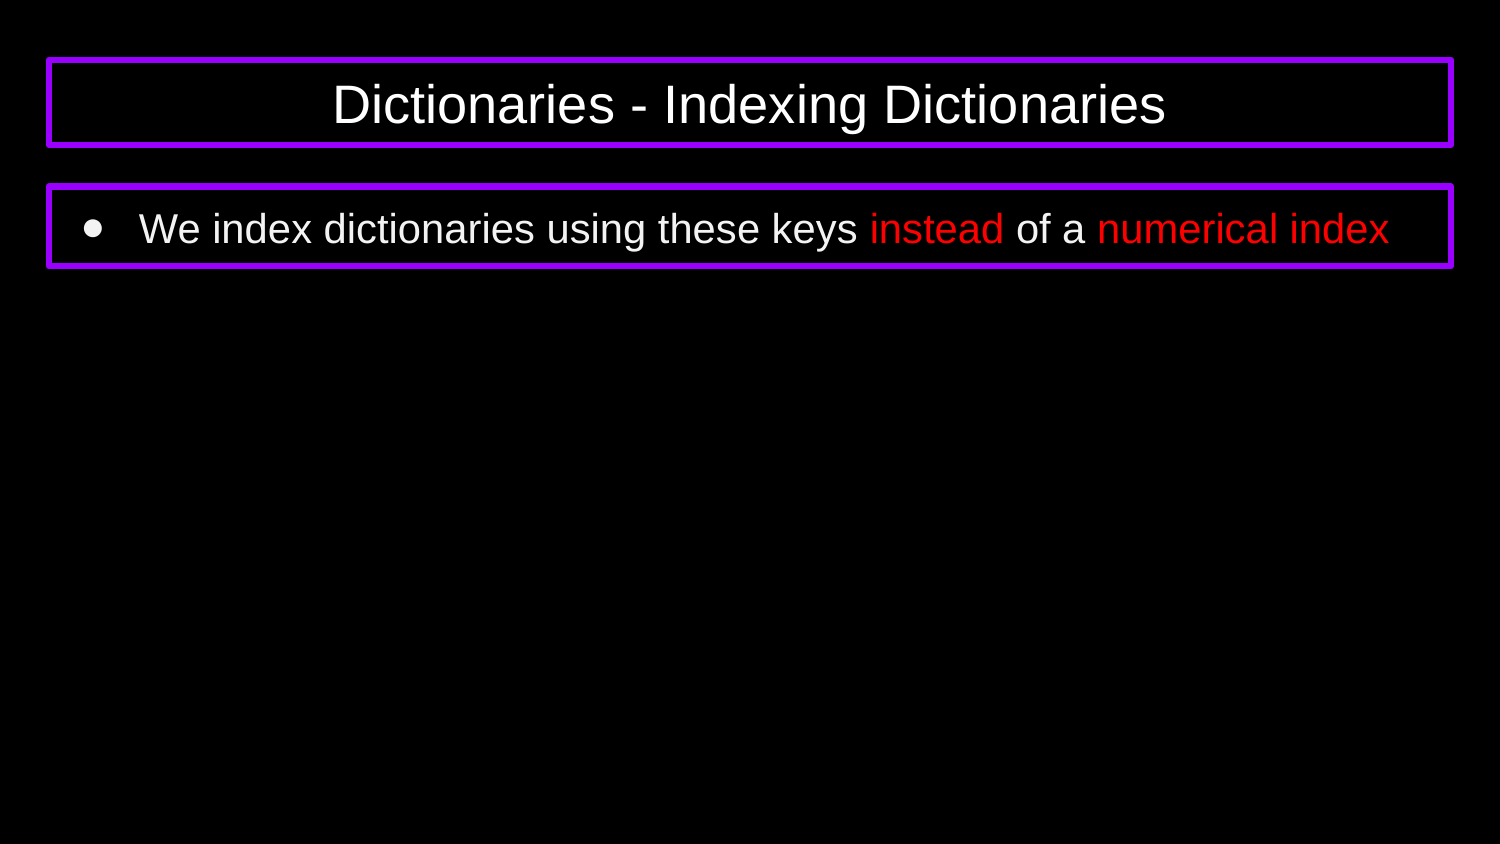

# Dictionaries - Indexing Dictionaries
We index dictionaries using these keys instead of a numerical index